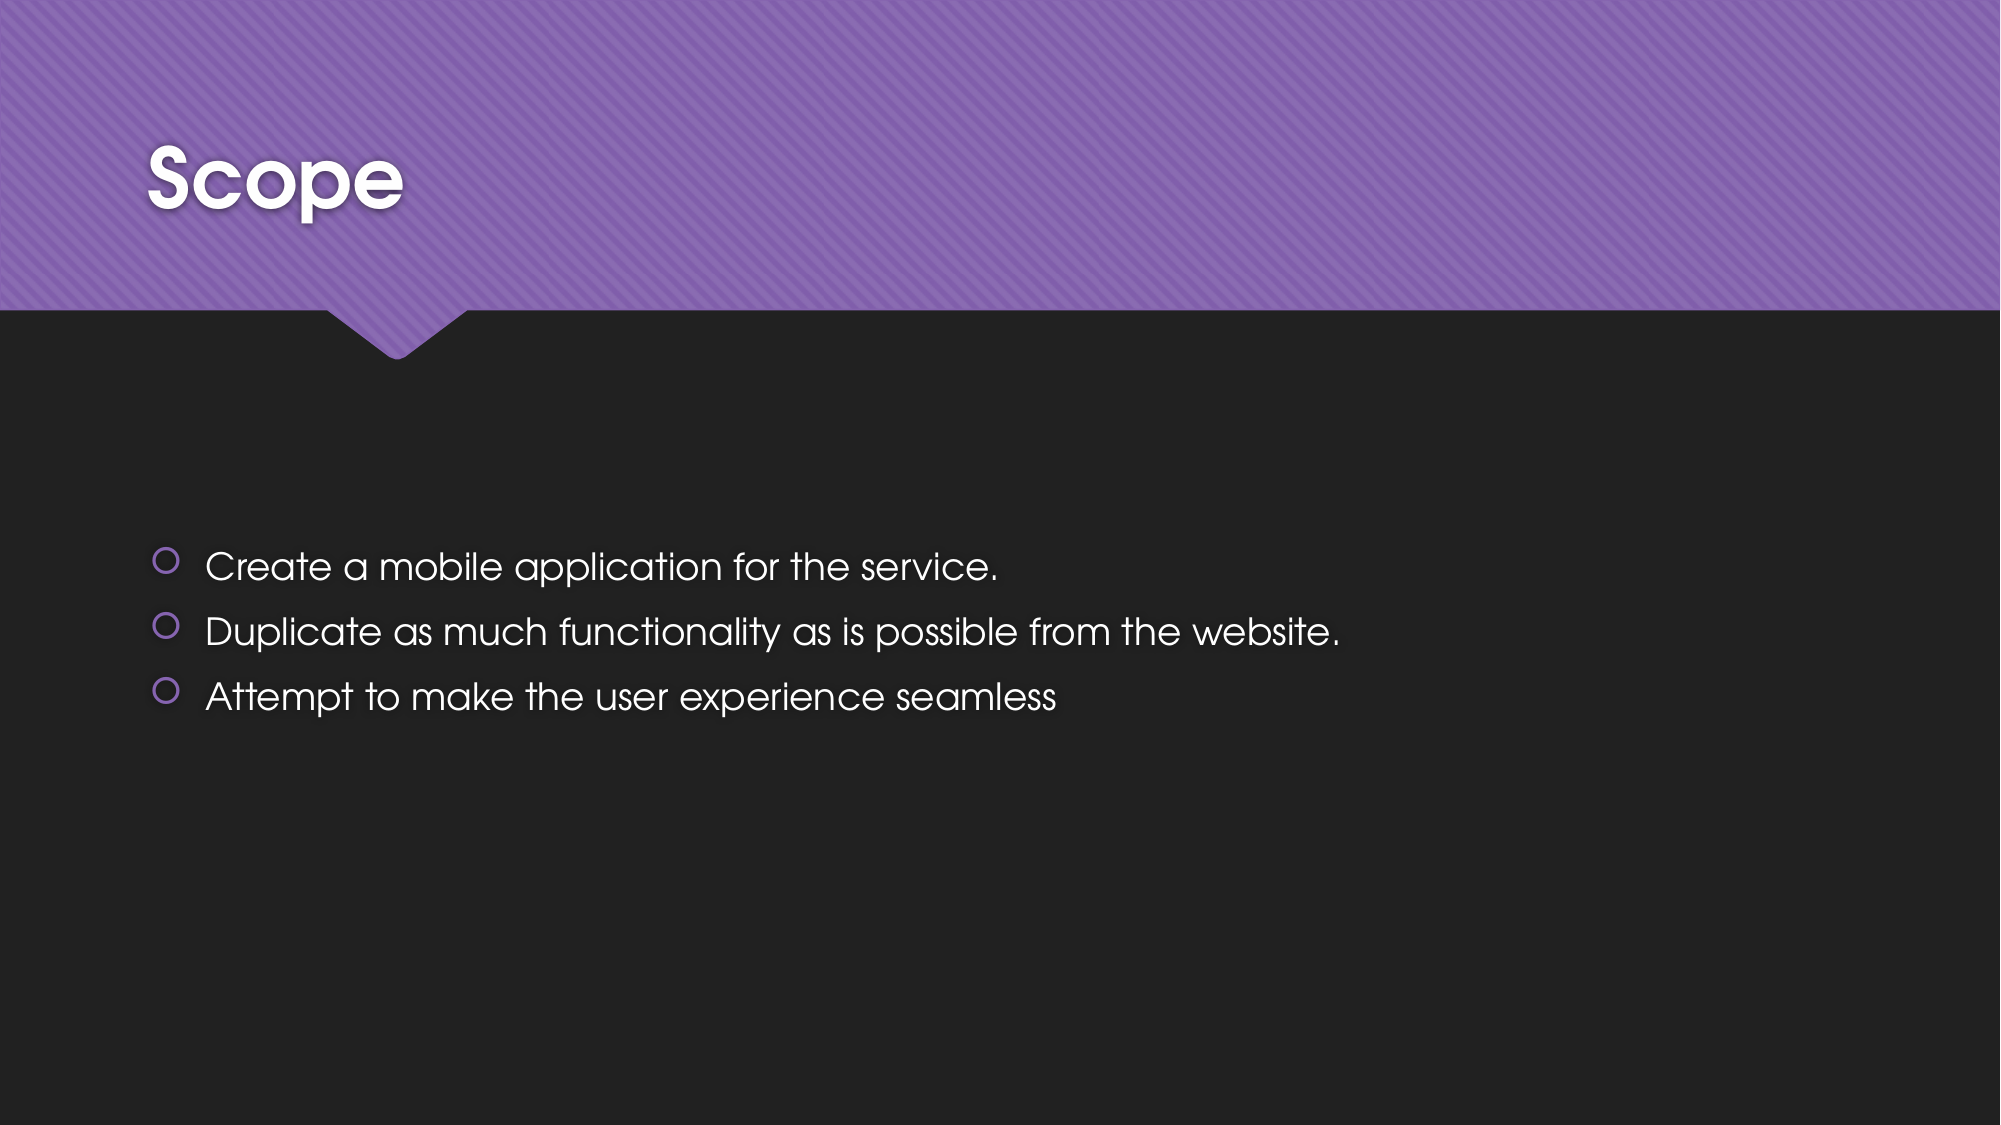

# Scope
Create a mobile application for the service.
Duplicate as much functionality as is possible from the website.
Attempt to make the user experience seamless